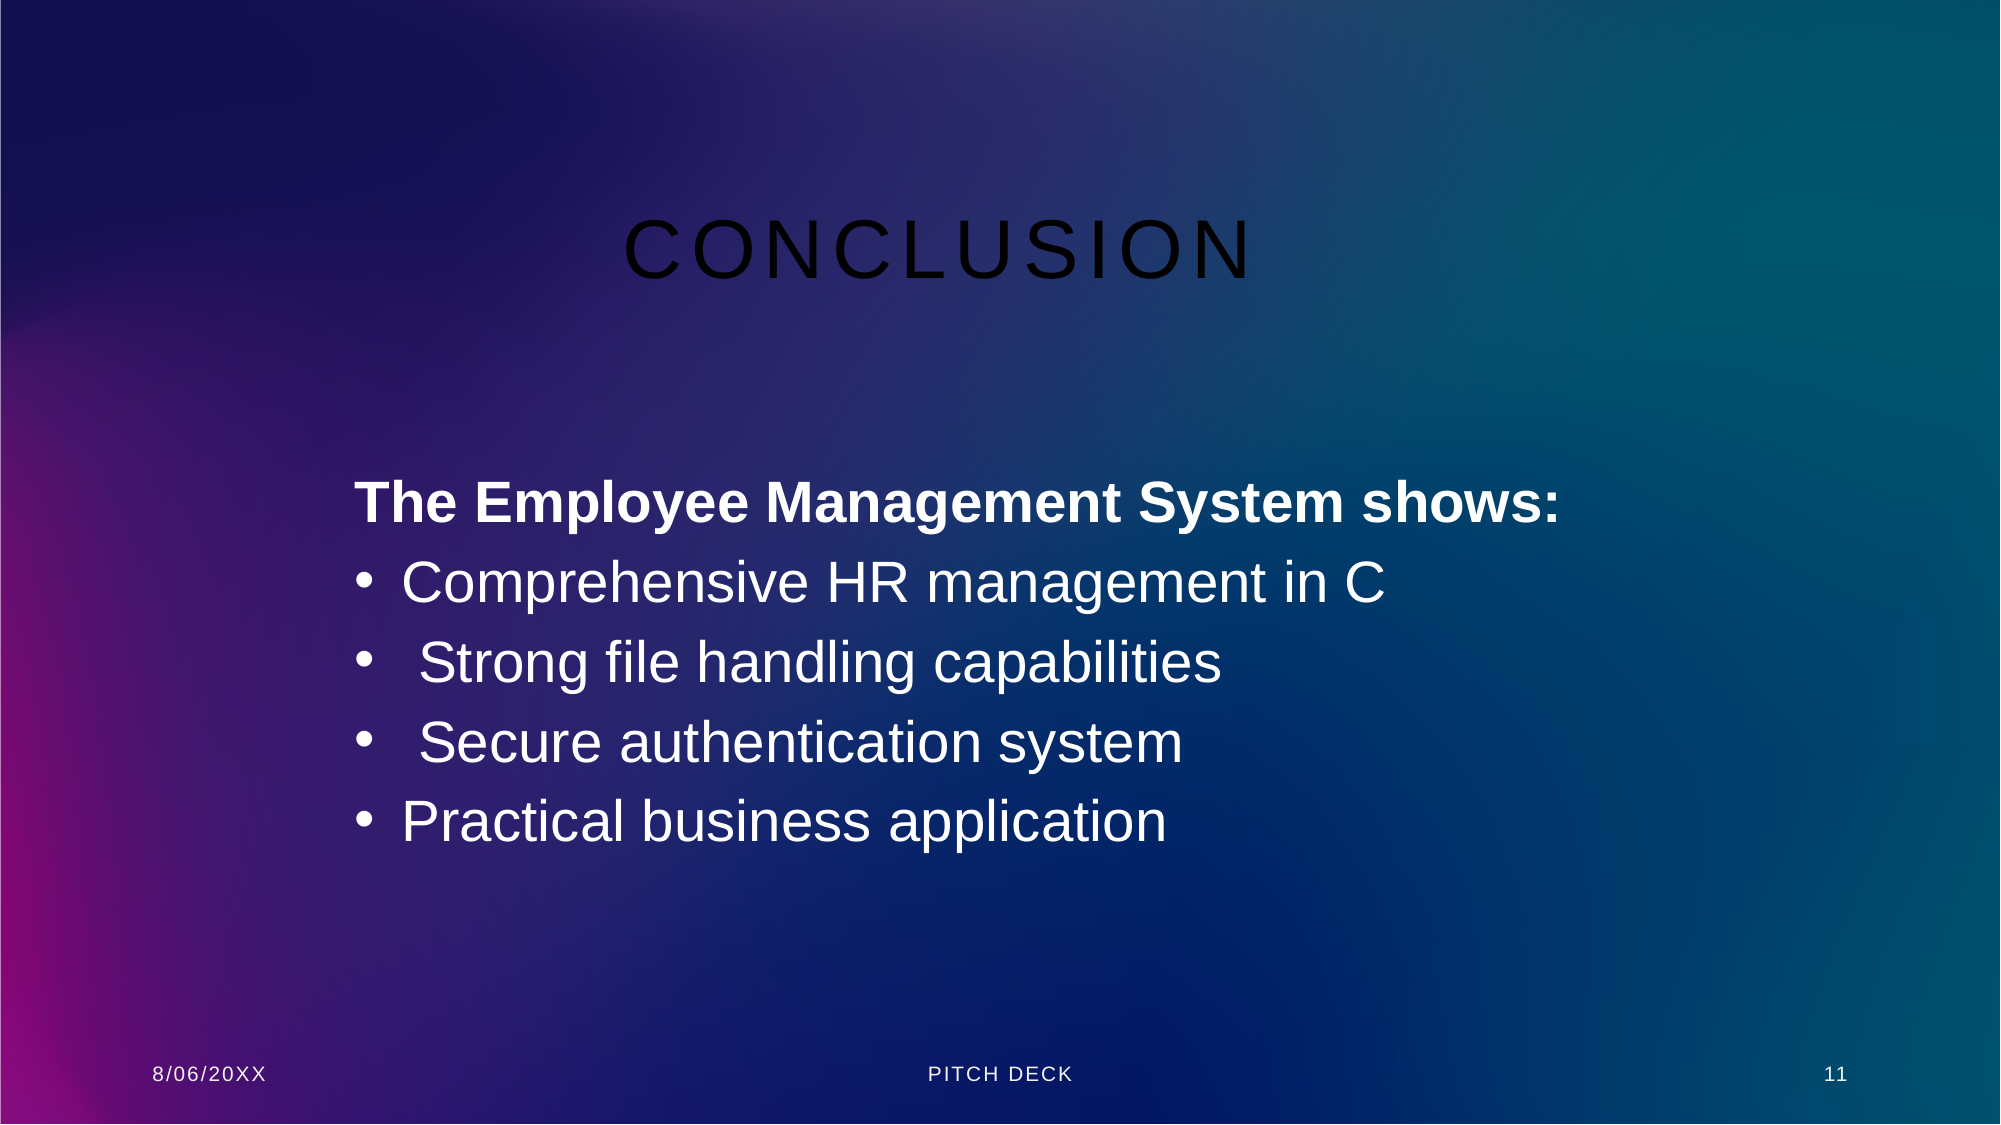

# CONCLUSION
The Employee Management System shows:
Comprehensive HR management in C
 Strong file handling capabilities
 Secure authentication system
Practical business application
8/06/20XX
PITCH DECK
11